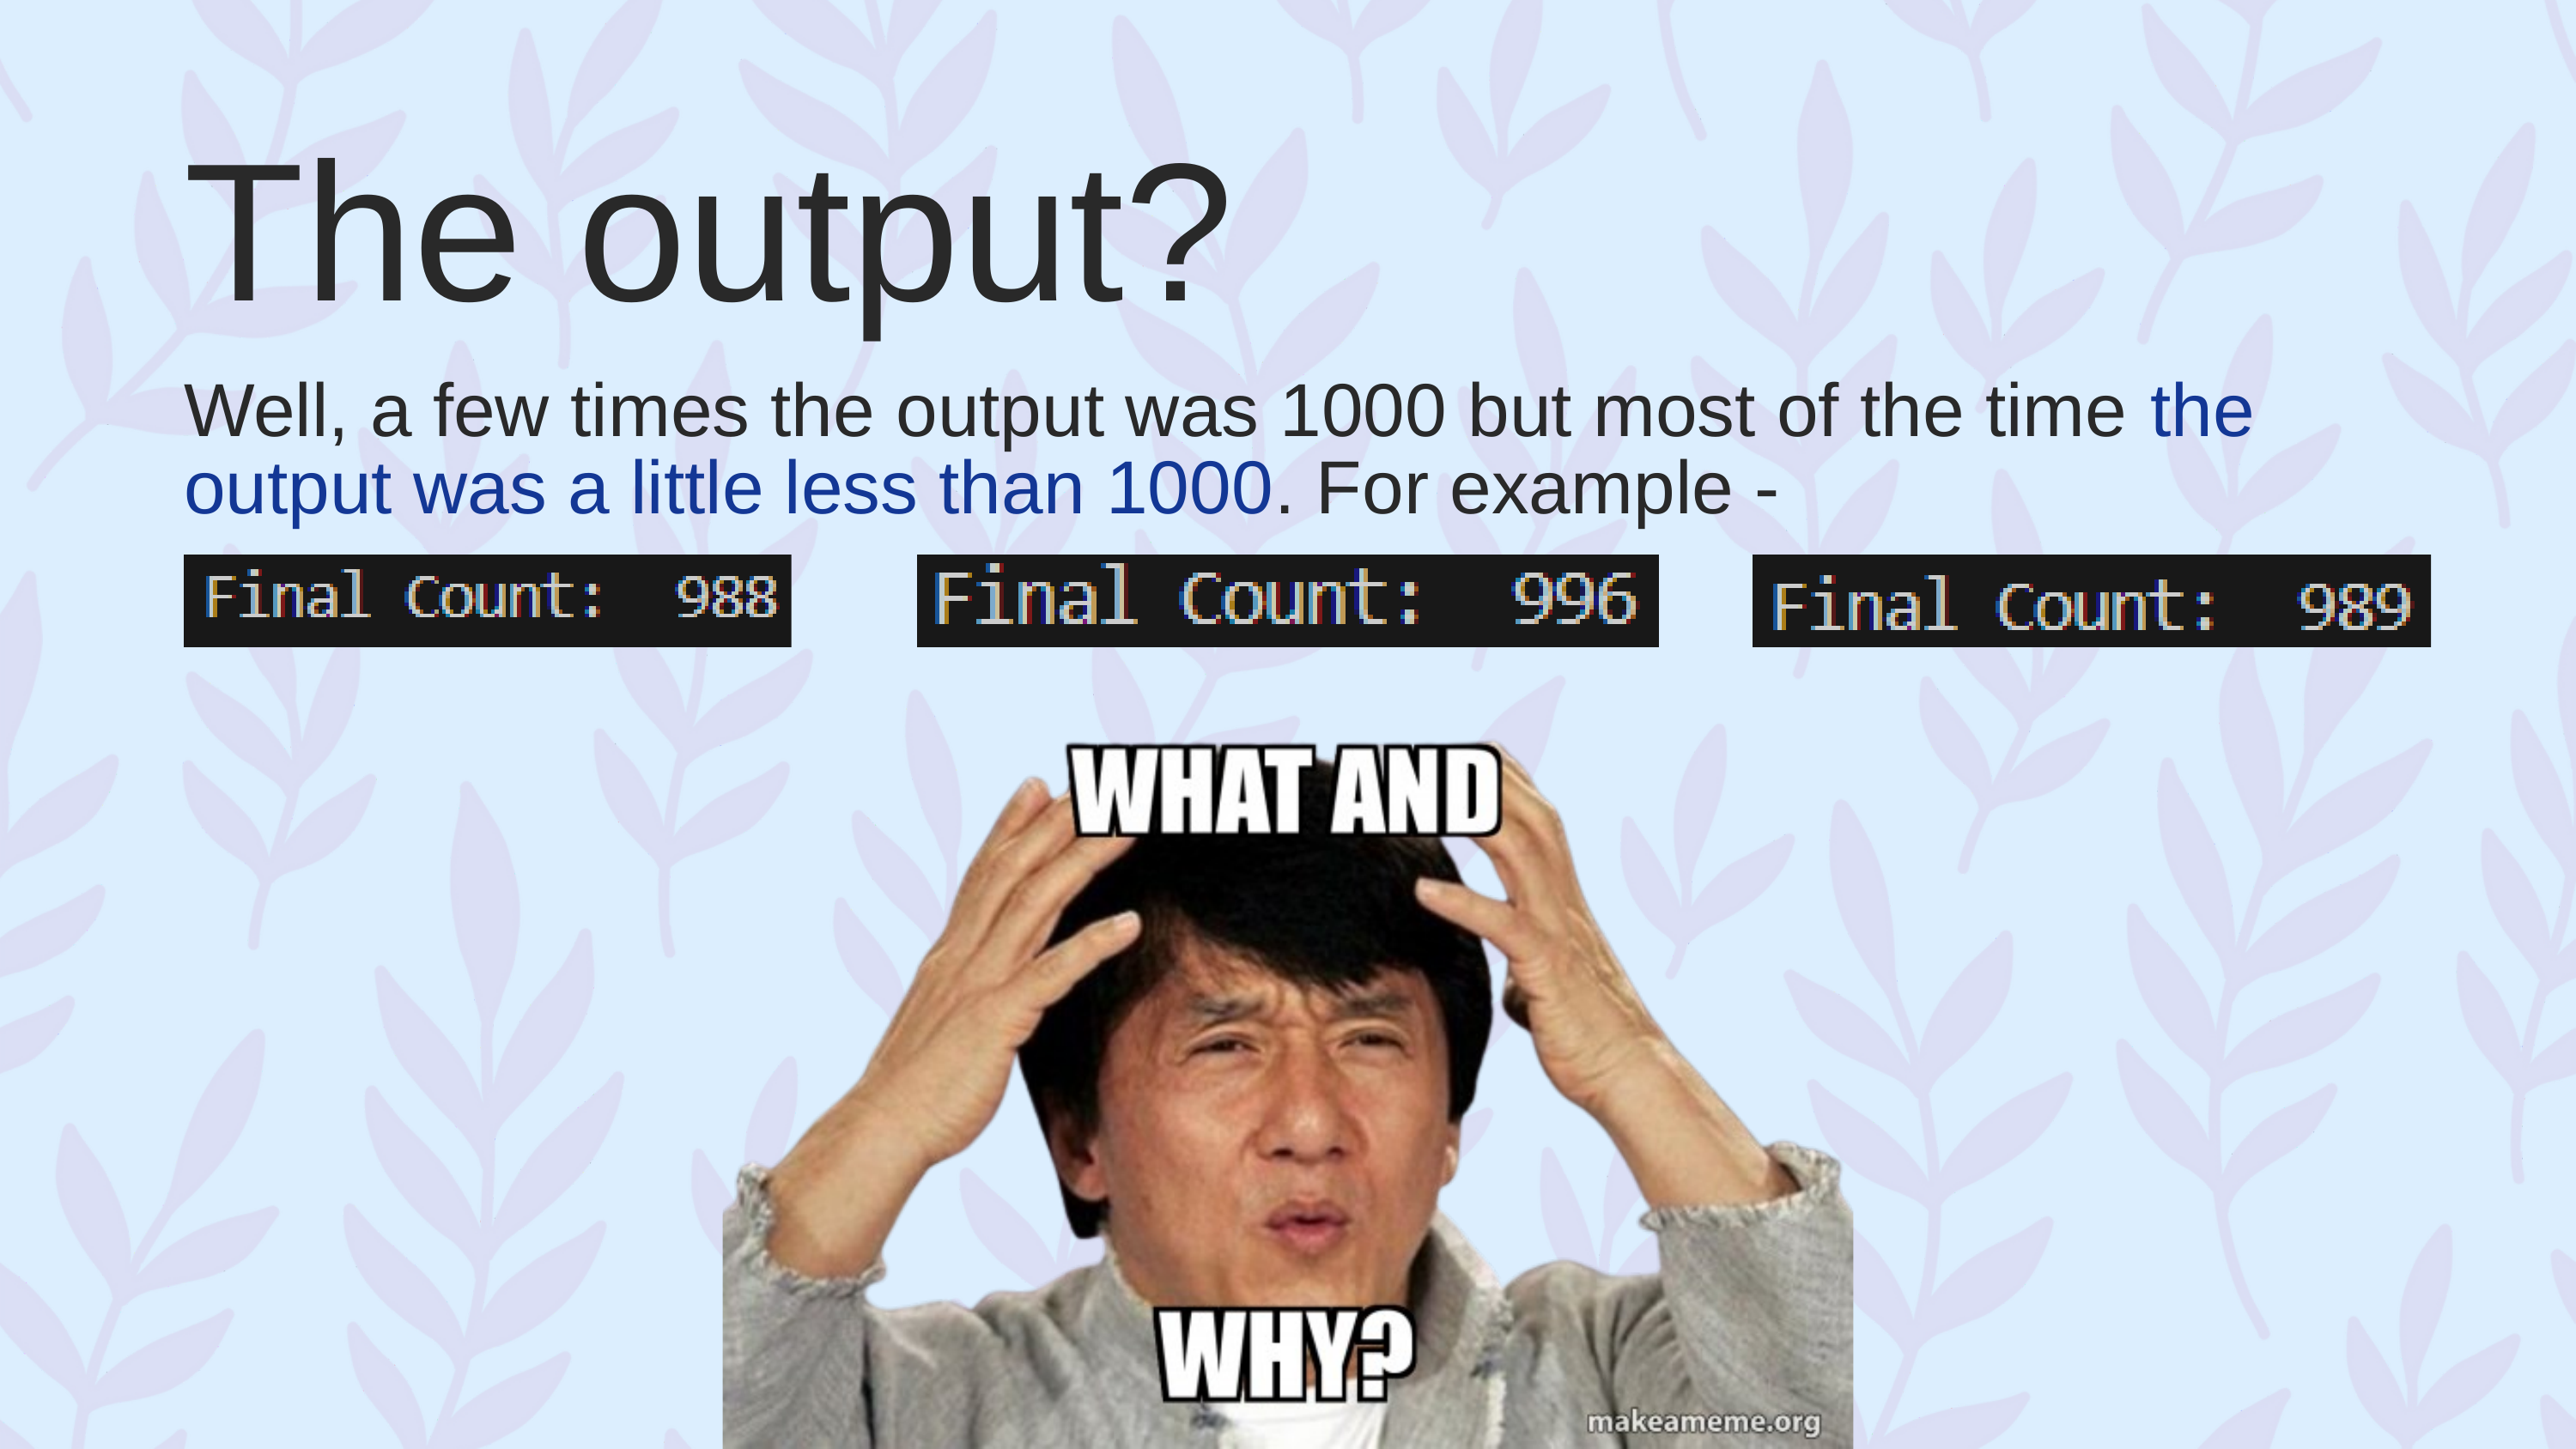

The output?
Well, a few times the output was 1000 but most of the time the output was a little less than 1000. For example -